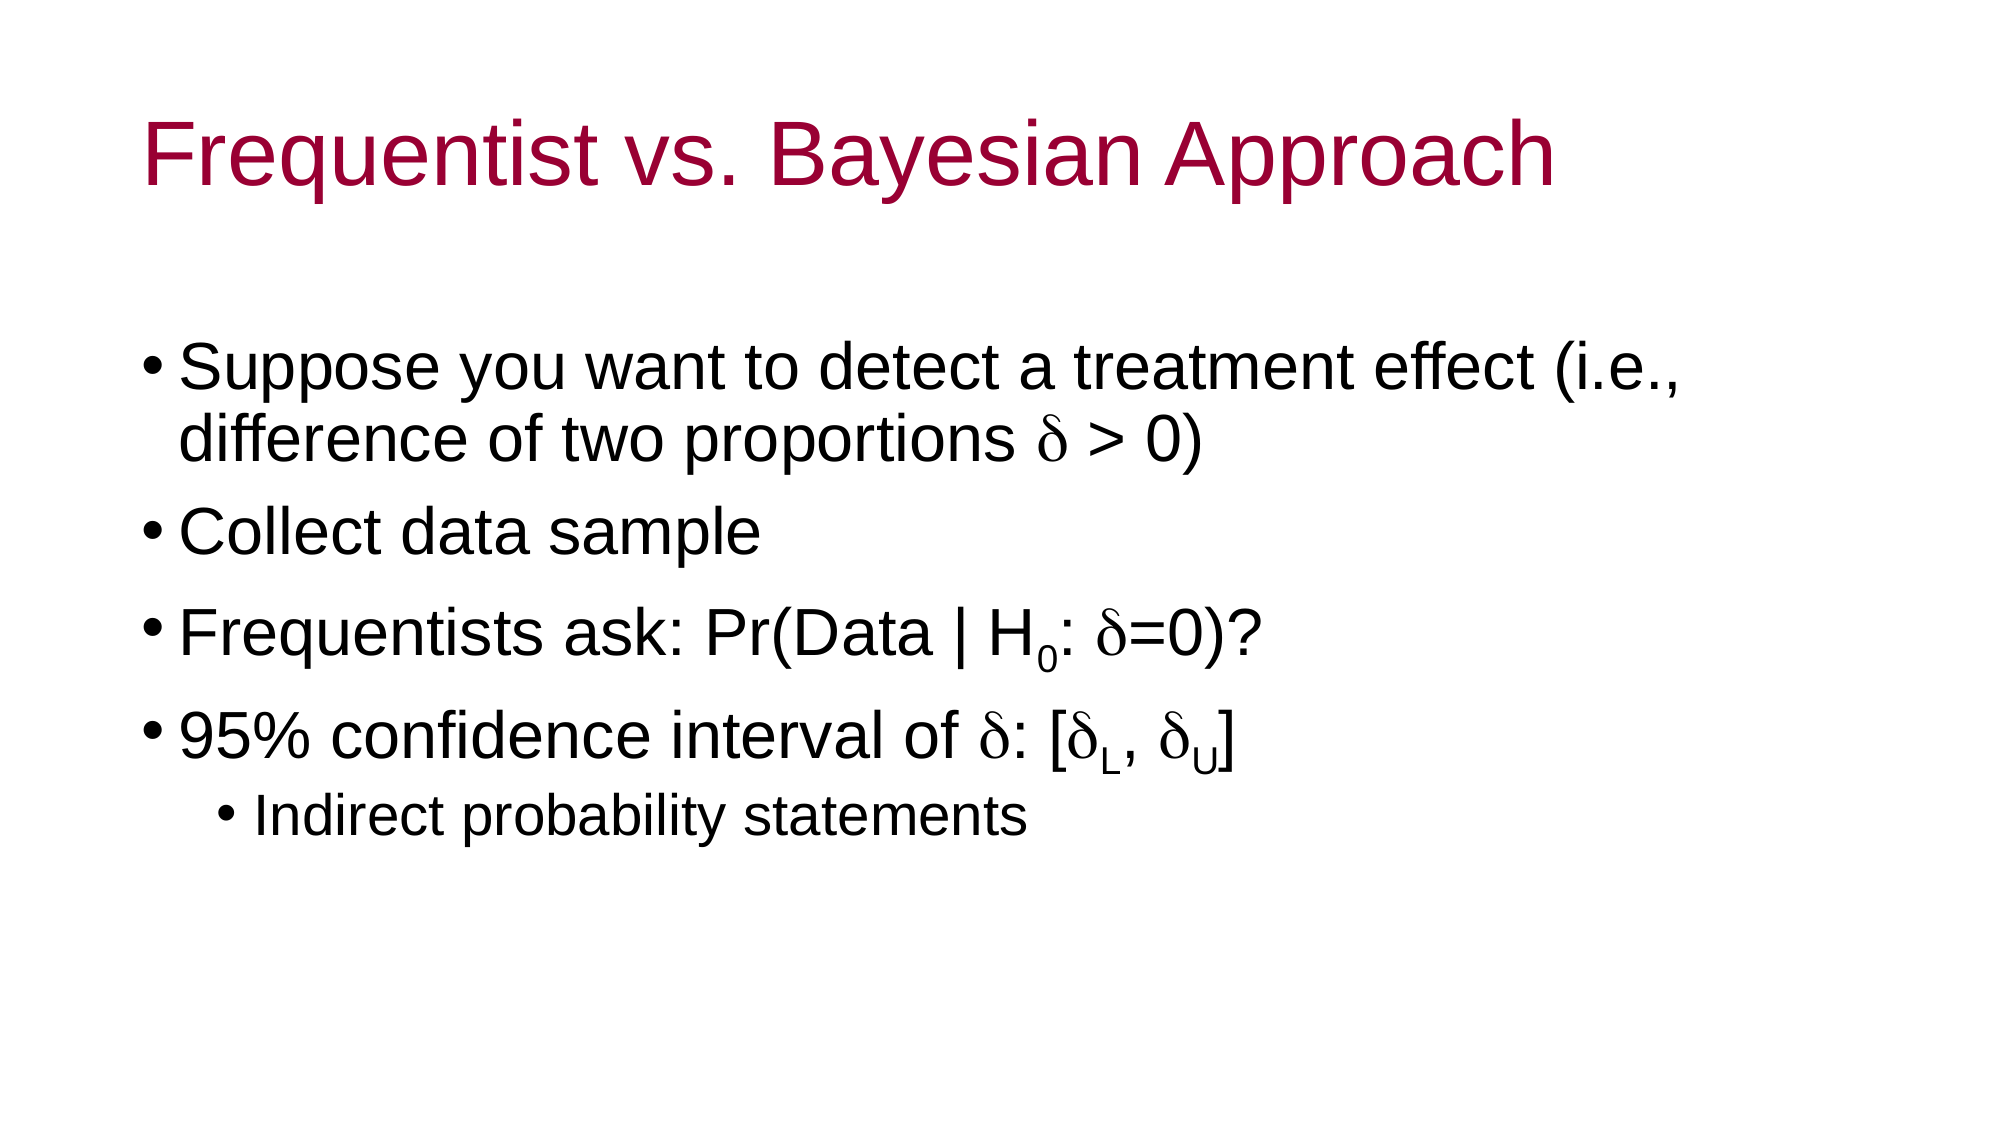

# Frequentist vs. Bayesian Approach
Suppose you want to detect a treatment effect (i.e., difference of two proportions δ > 0)
Collect data sample
Frequentists ask: Pr(Data | H0: δ=0)?
95% confidence interval of δ: [δL, δU]
Indirect probability statements